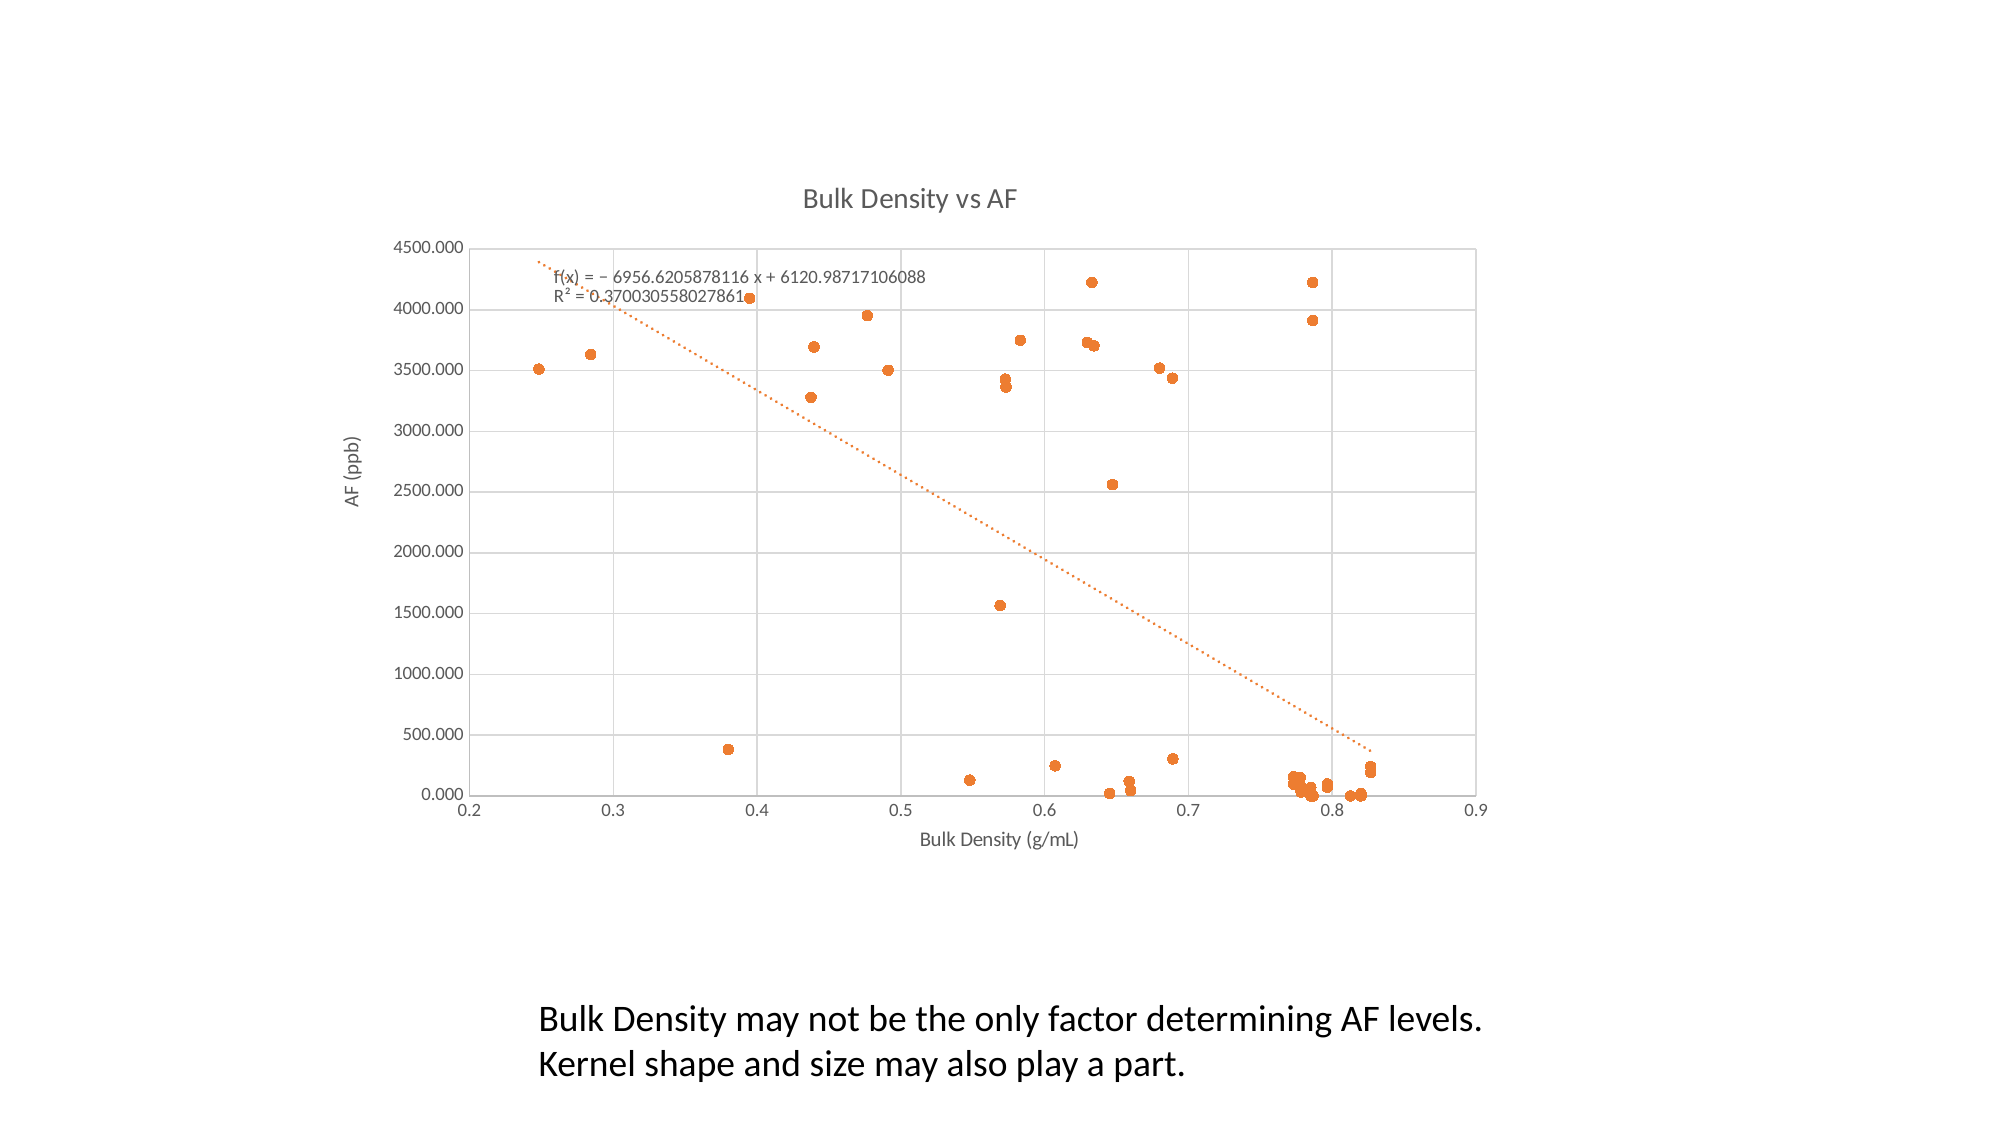

### Chart: Bulk Density vs AF

| Category |  |
|---|---|
Bulk Density may not be the only factor determining AF levels.
Kernel shape and size may also play a part.